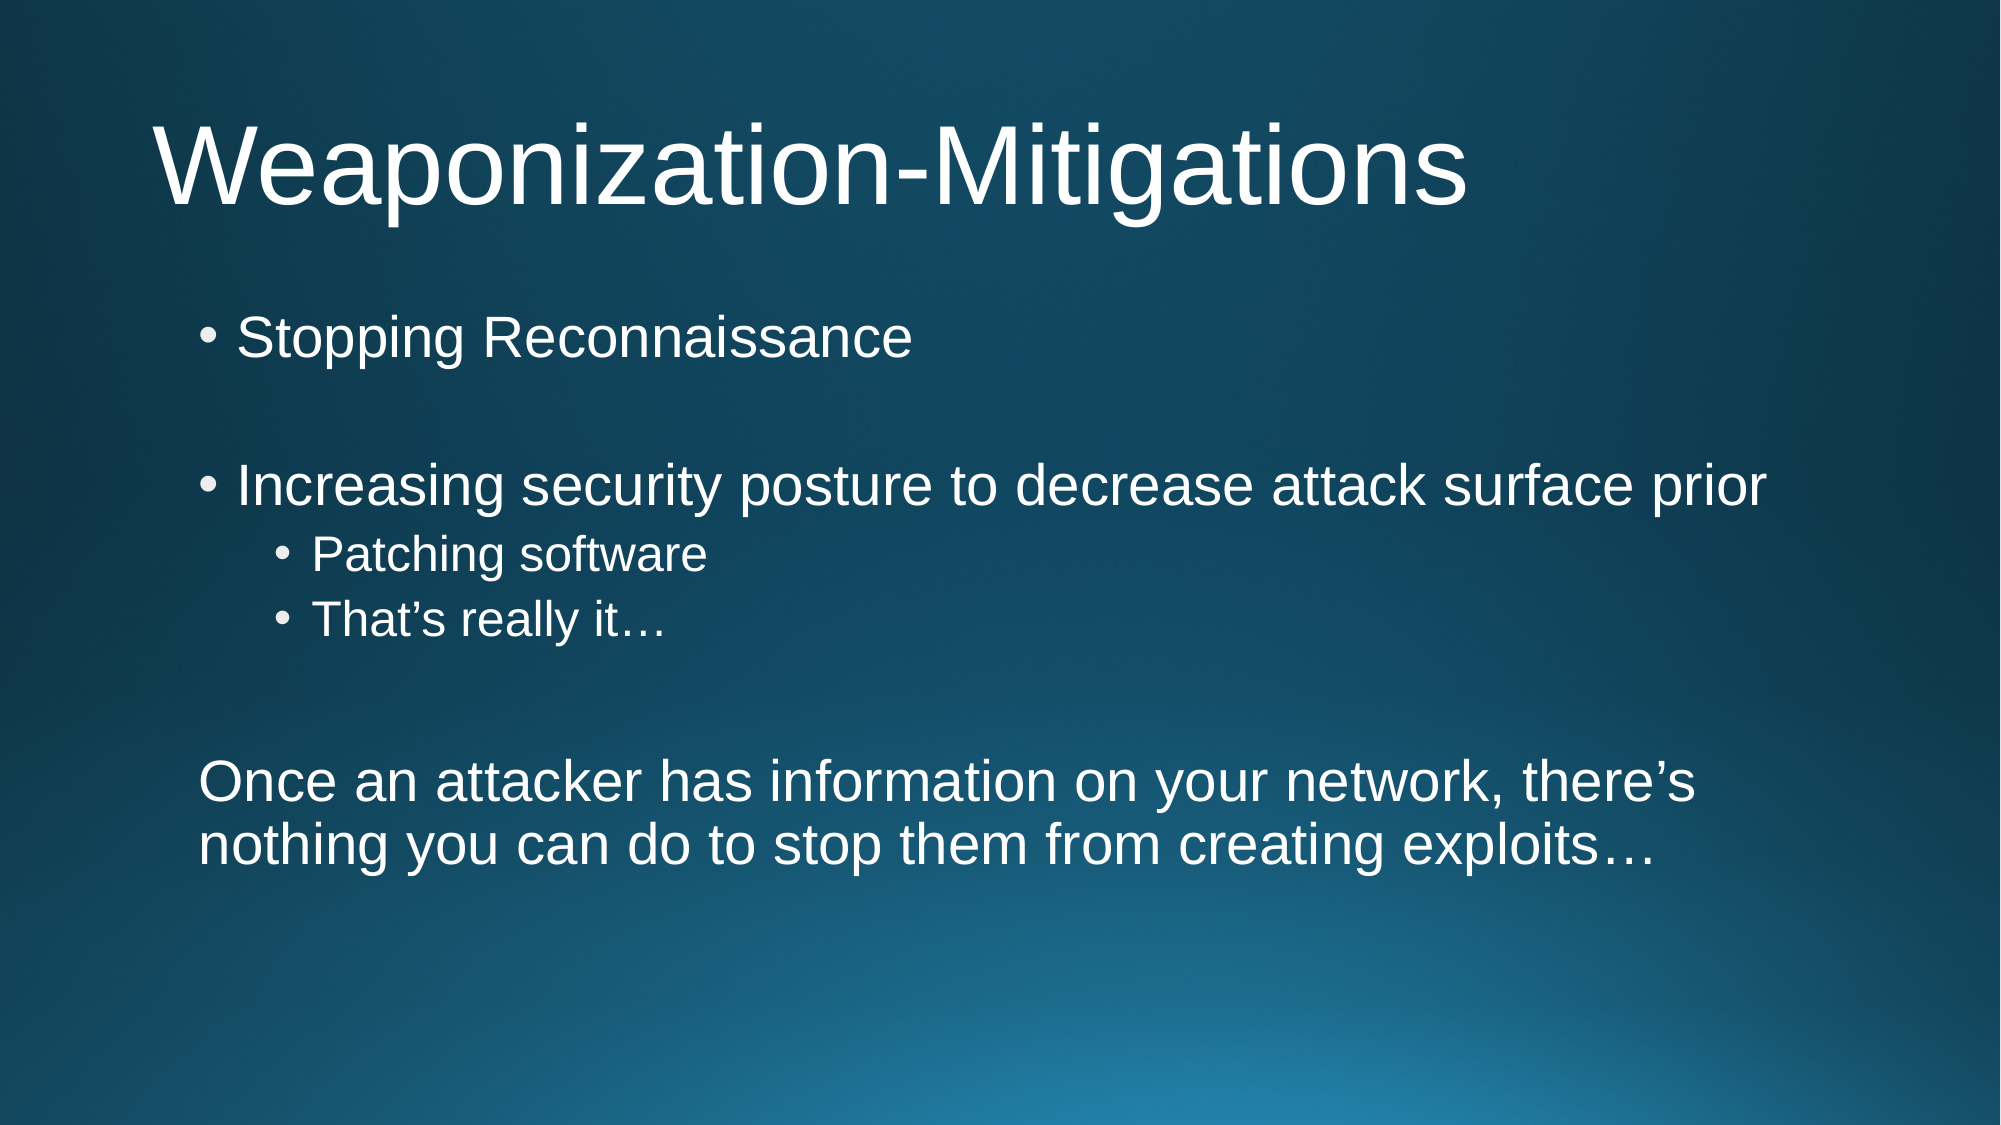

# Weaponization-Mitigations
Stopping Reconnaissance

Increasing security posture to decrease attack surface prior
Patching software
That’s really it…

Once an attacker has information on your network, there’s nothing you can do to stop them from creating exploits…